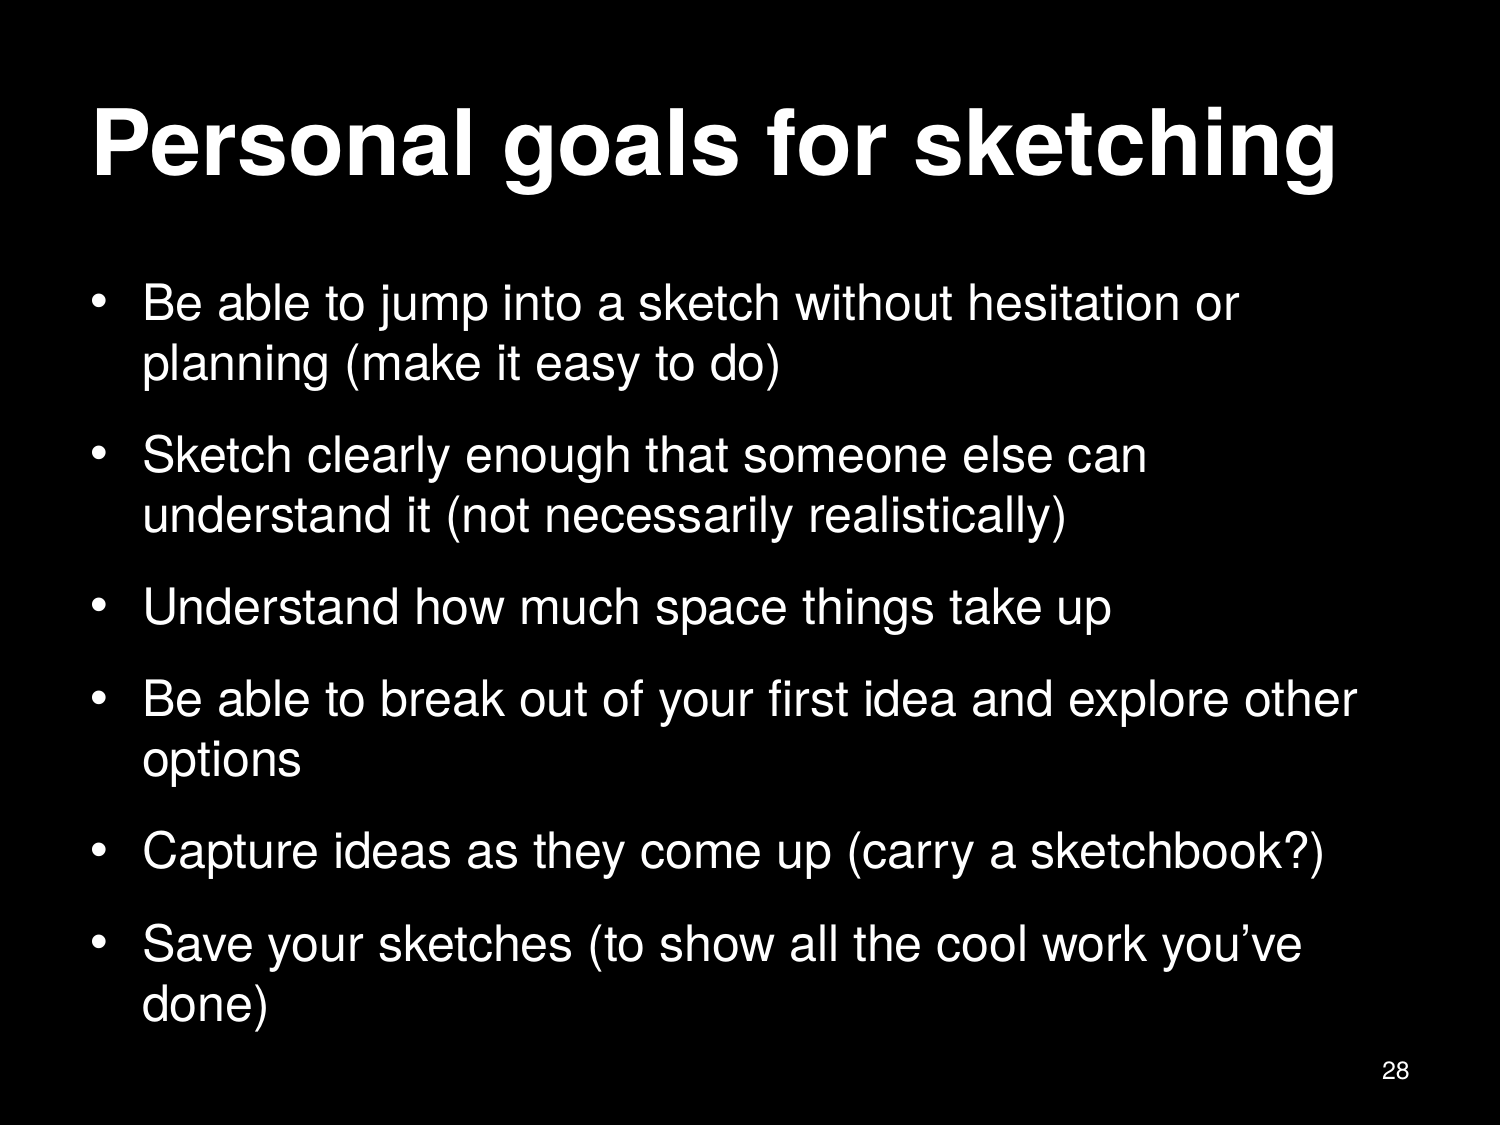

# Personal goals for sketching
Be able to jump into a sketch without hesitation or planning (make it easy to do)
Sketch clearly enough that someone else can understand it (not necessarily realistically)
Understand how much space things take up
Be able to break out of your first idea and explore other options
Capture ideas as they come up (carry a sketchbook?)
Save your sketches (to show all the cool work you’ve done)
28